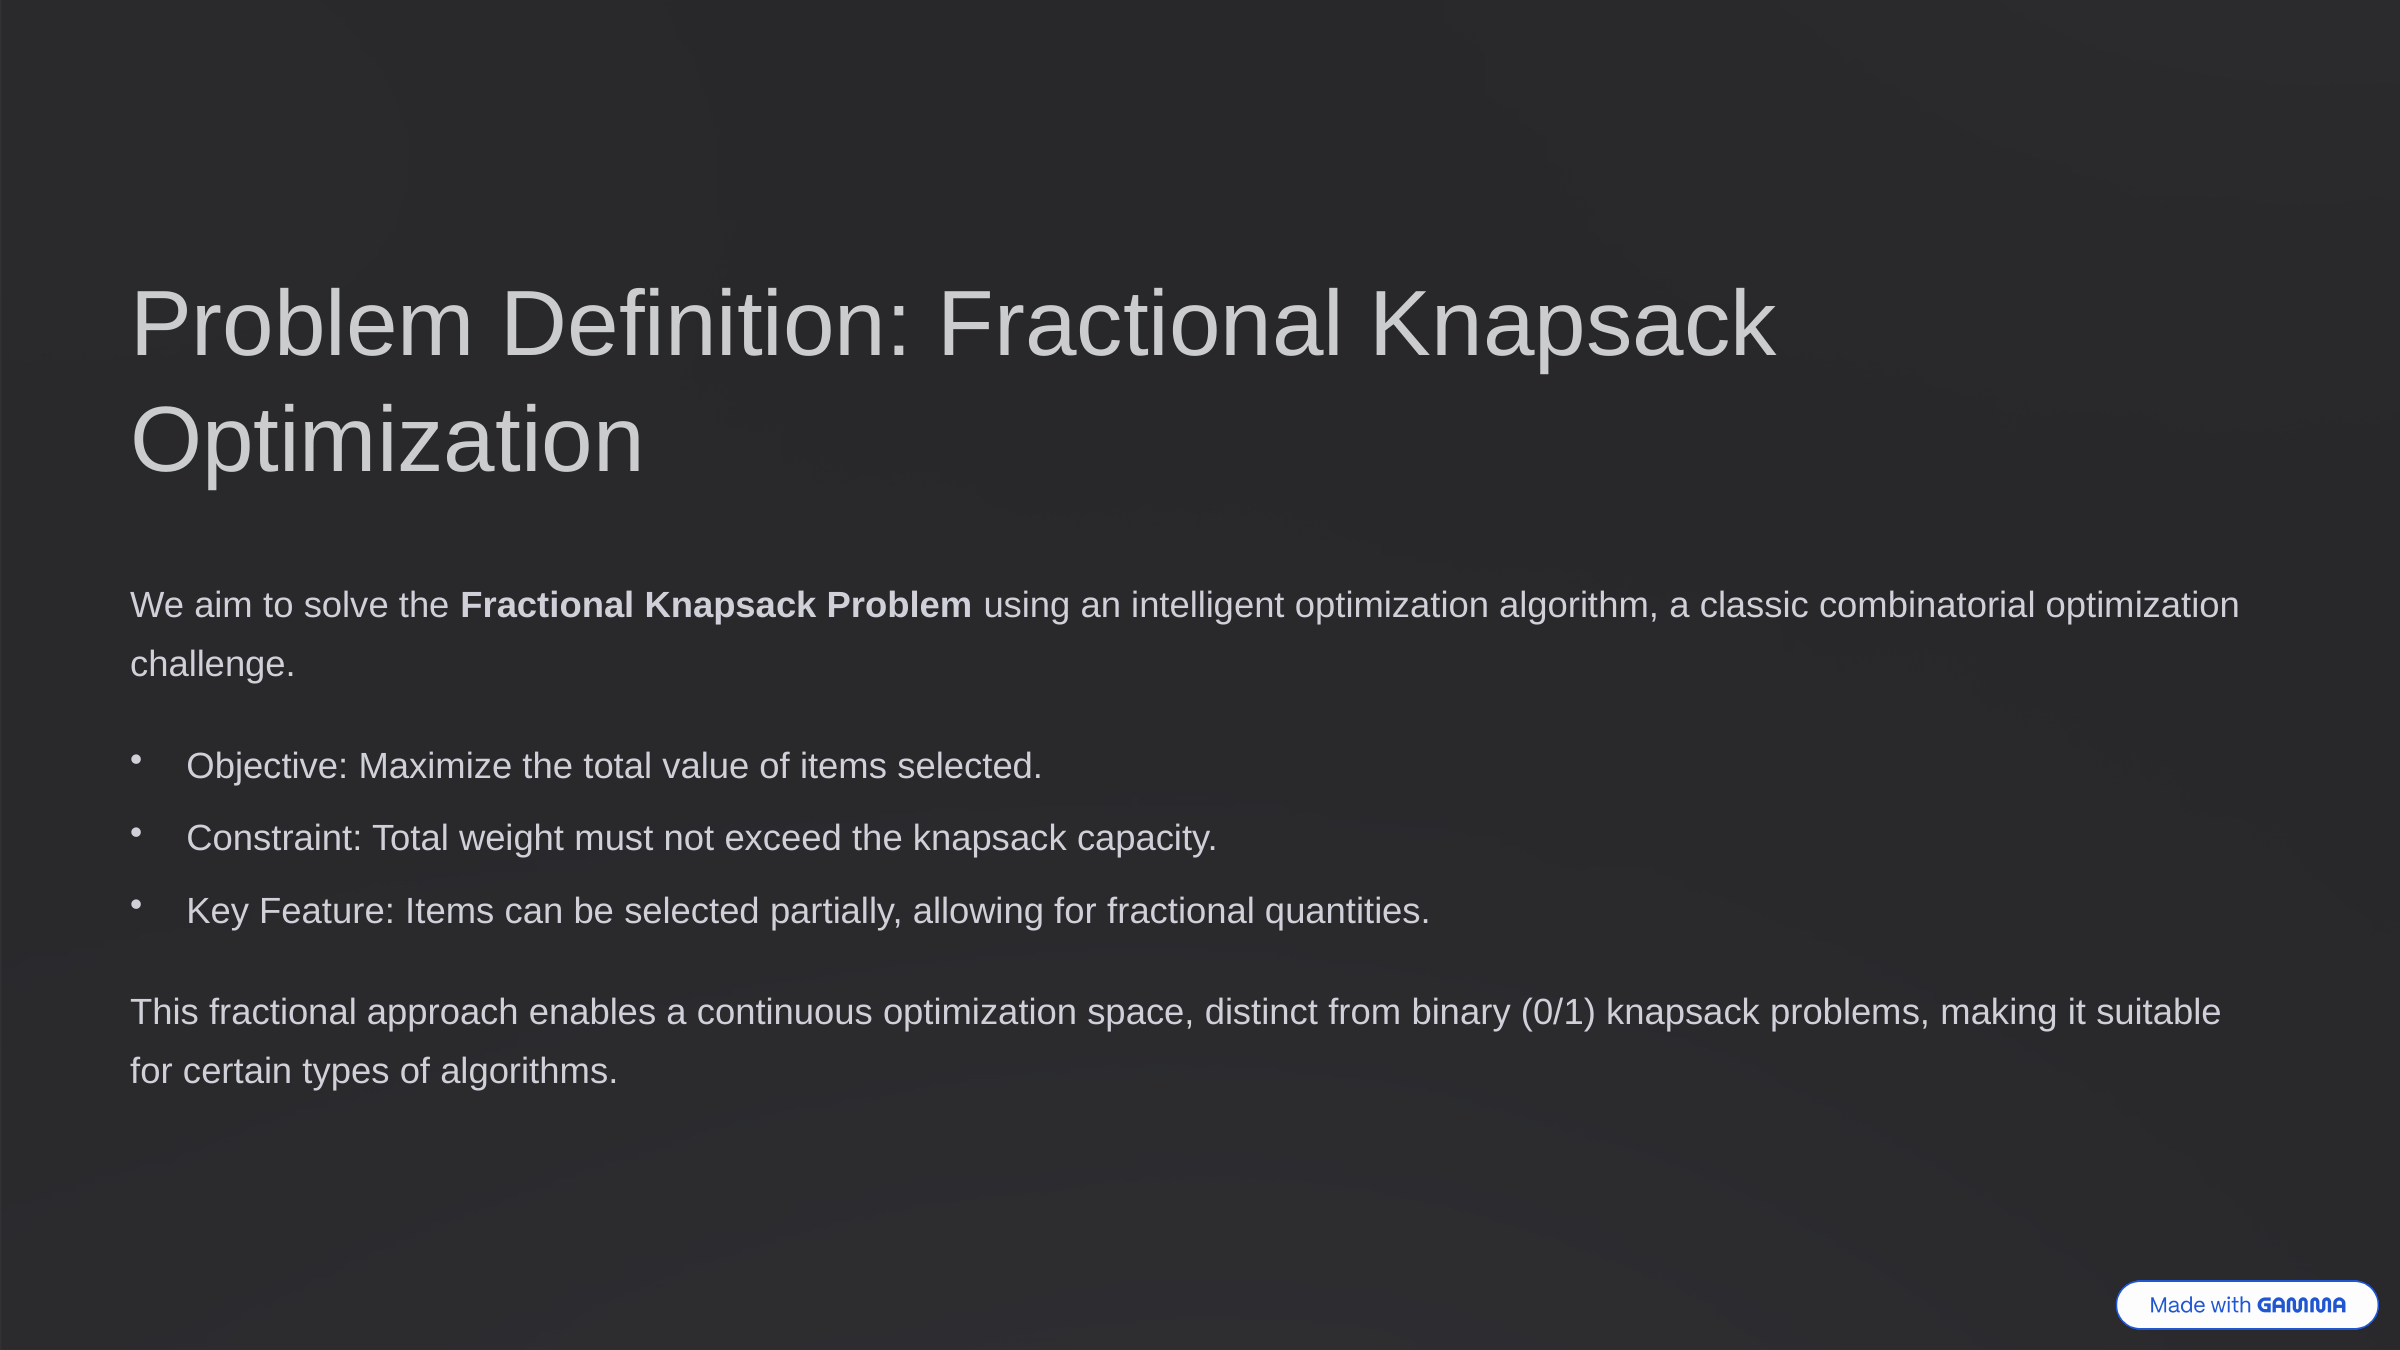

Problem Definition: Fractional Knapsack Optimization
We aim to solve the Fractional Knapsack Problem using an intelligent optimization algorithm, a classic combinatorial optimization challenge.
Objective: Maximize the total value of items selected.
Constraint: Total weight must not exceed the knapsack capacity.
Key Feature: Items can be selected partially, allowing for fractional quantities.
This fractional approach enables a continuous optimization space, distinct from binary (0/1) knapsack problems, making it suitable for certain types of algorithms.